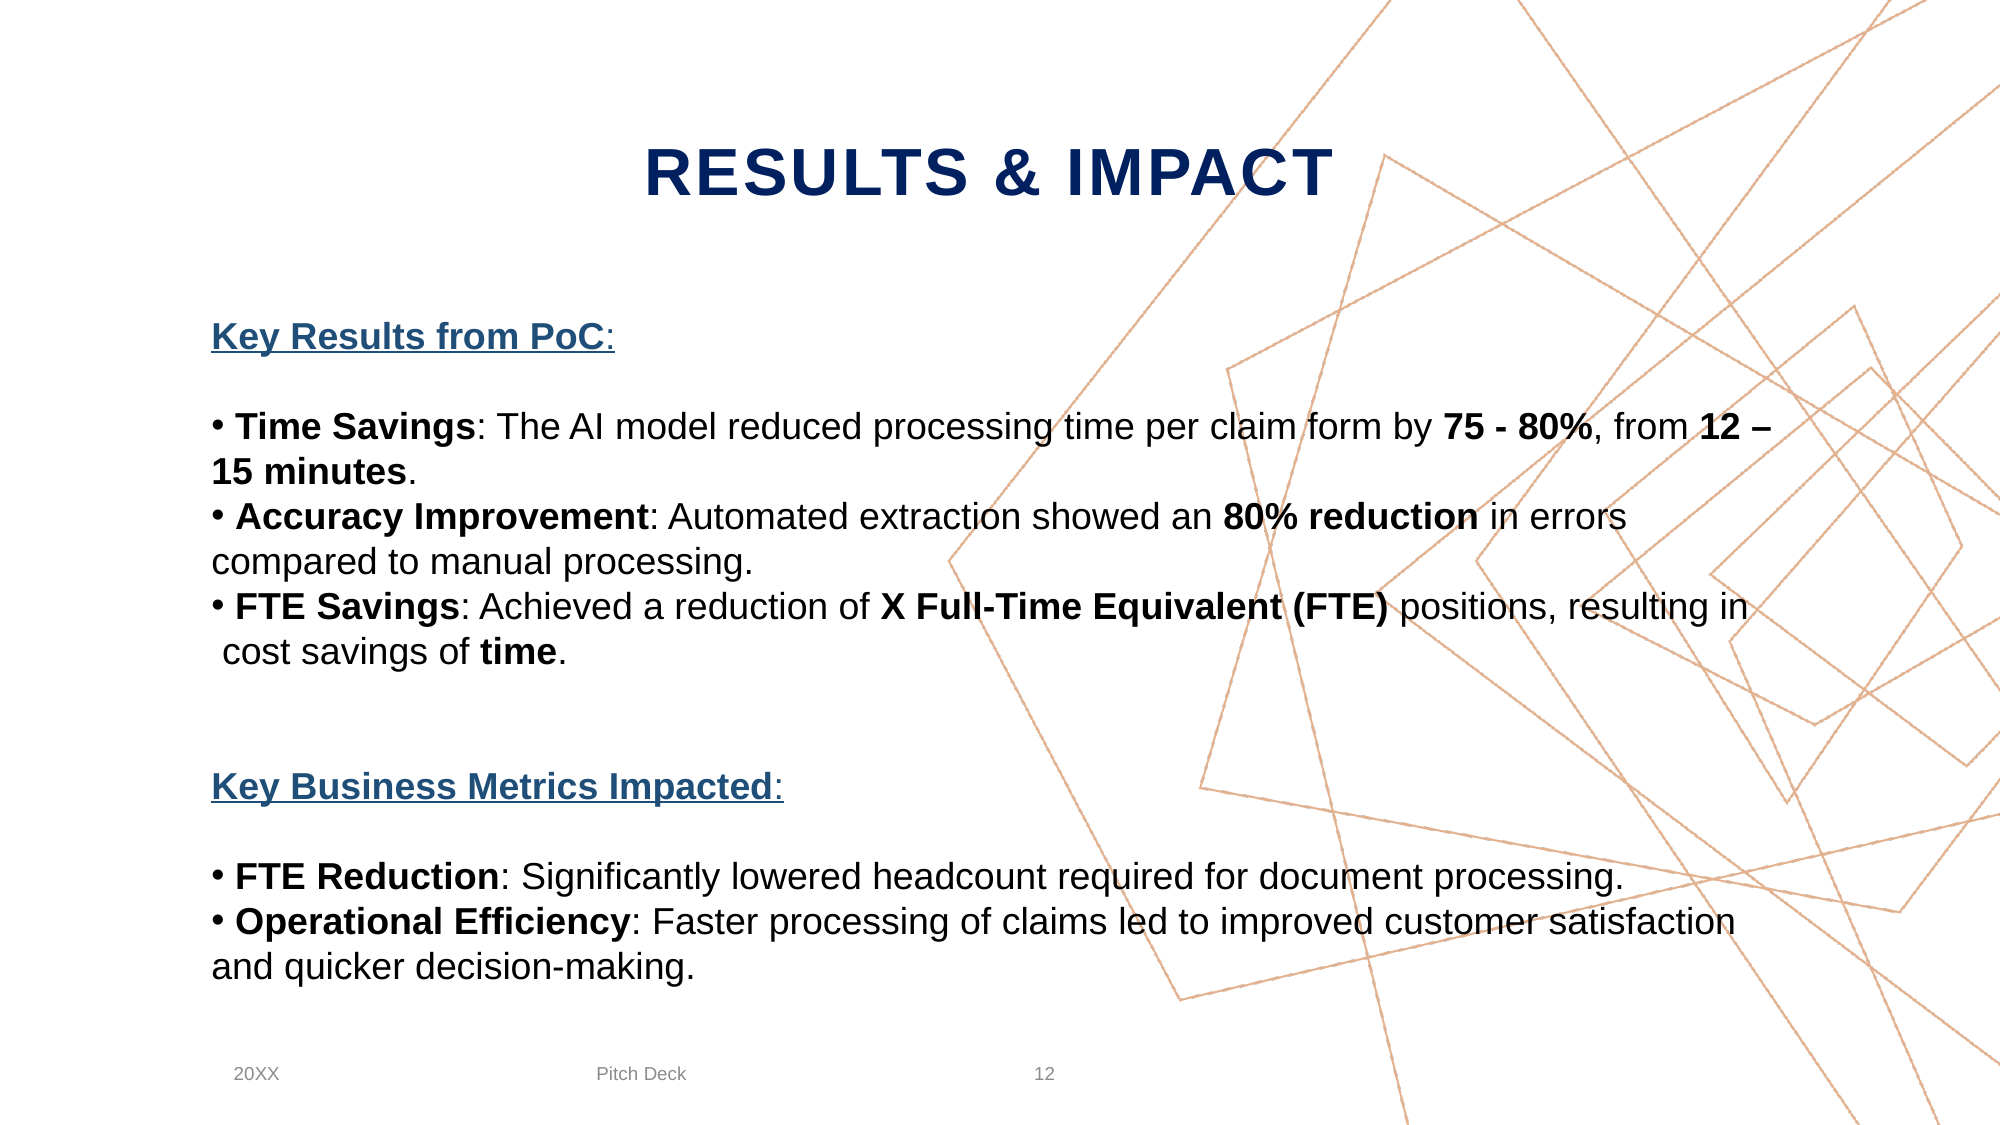

# Results & Impact
Key Results from PoC:

 Time Savings: The AI model reduced processing time per claim form by 75 - 80%, from 12 – 15 minutes.
 Accuracy Improvement: Automated extraction showed an 80% reduction in errors compared to manual processing.
 FTE Savings: Achieved a reduction of X Full-Time Equivalent (FTE) positions, resulting in
 cost savings of time.

Key Business Metrics Impacted:

 FTE Reduction: Significantly lowered headcount required for document processing.
 Operational Efficiency: Faster processing of claims led to improved customer satisfaction and quicker decision-making.

Pitch Deck
20XX
12